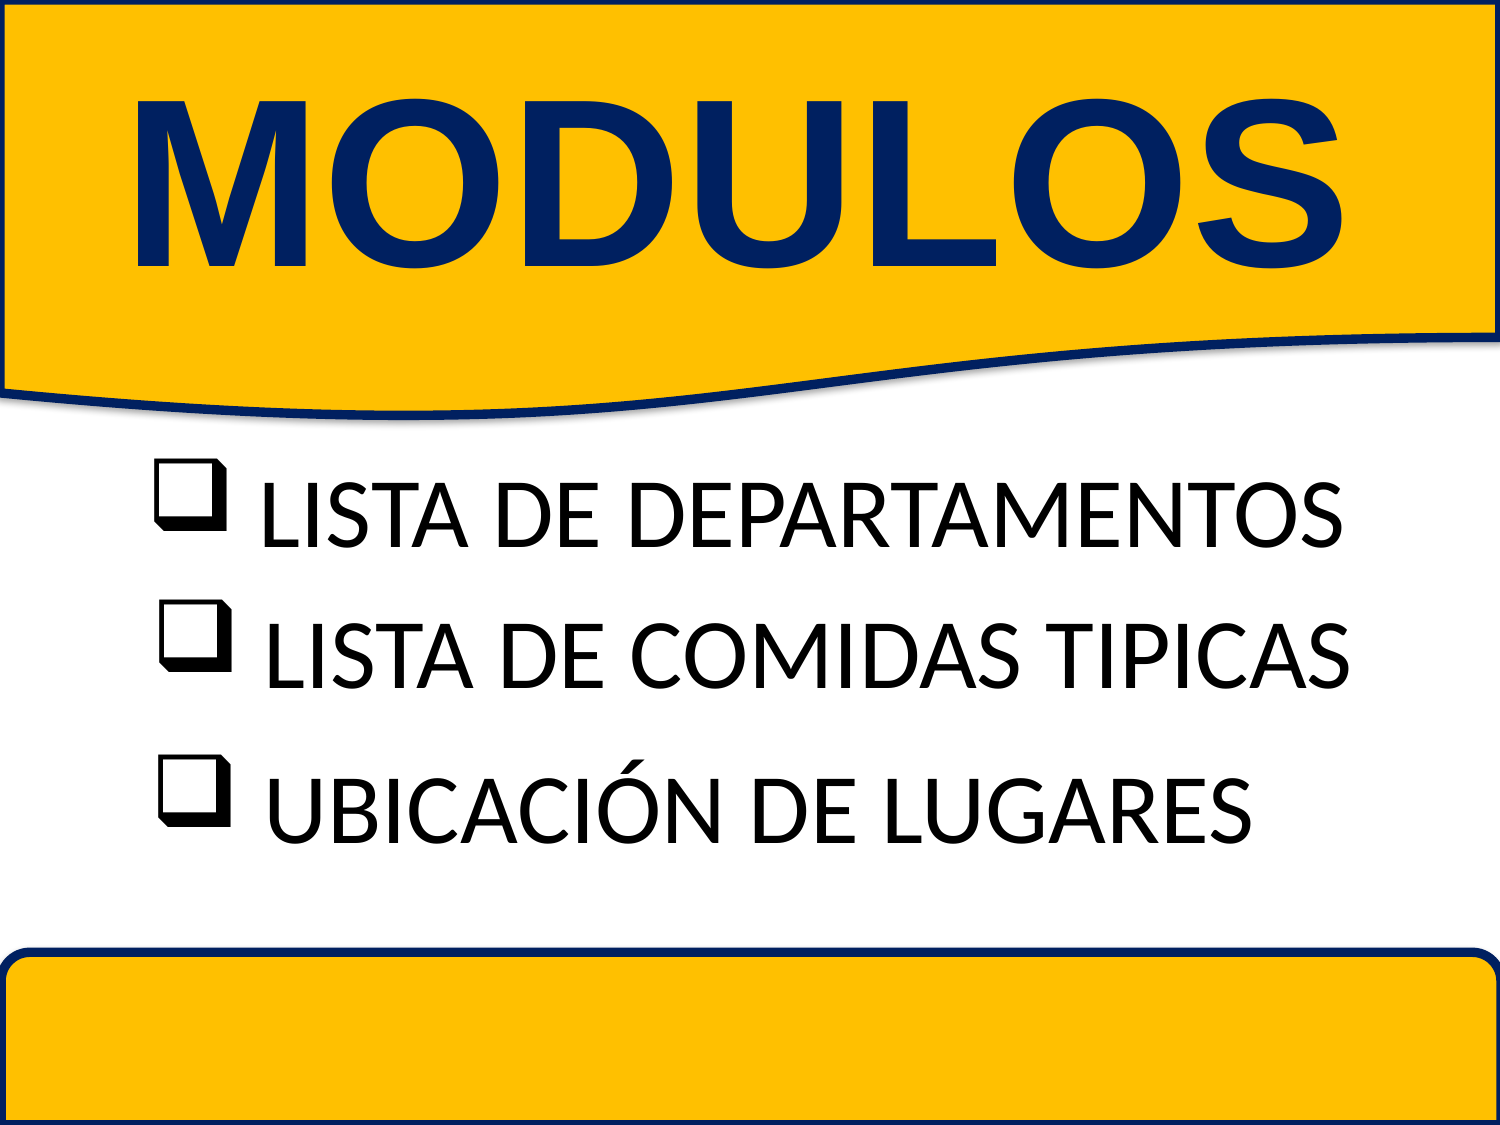

MODULOS
LISTA DE DEPARTAMENTOS
LISTA DE COMIDAS TIPICAS
UBICACIÓN DE LUGARES